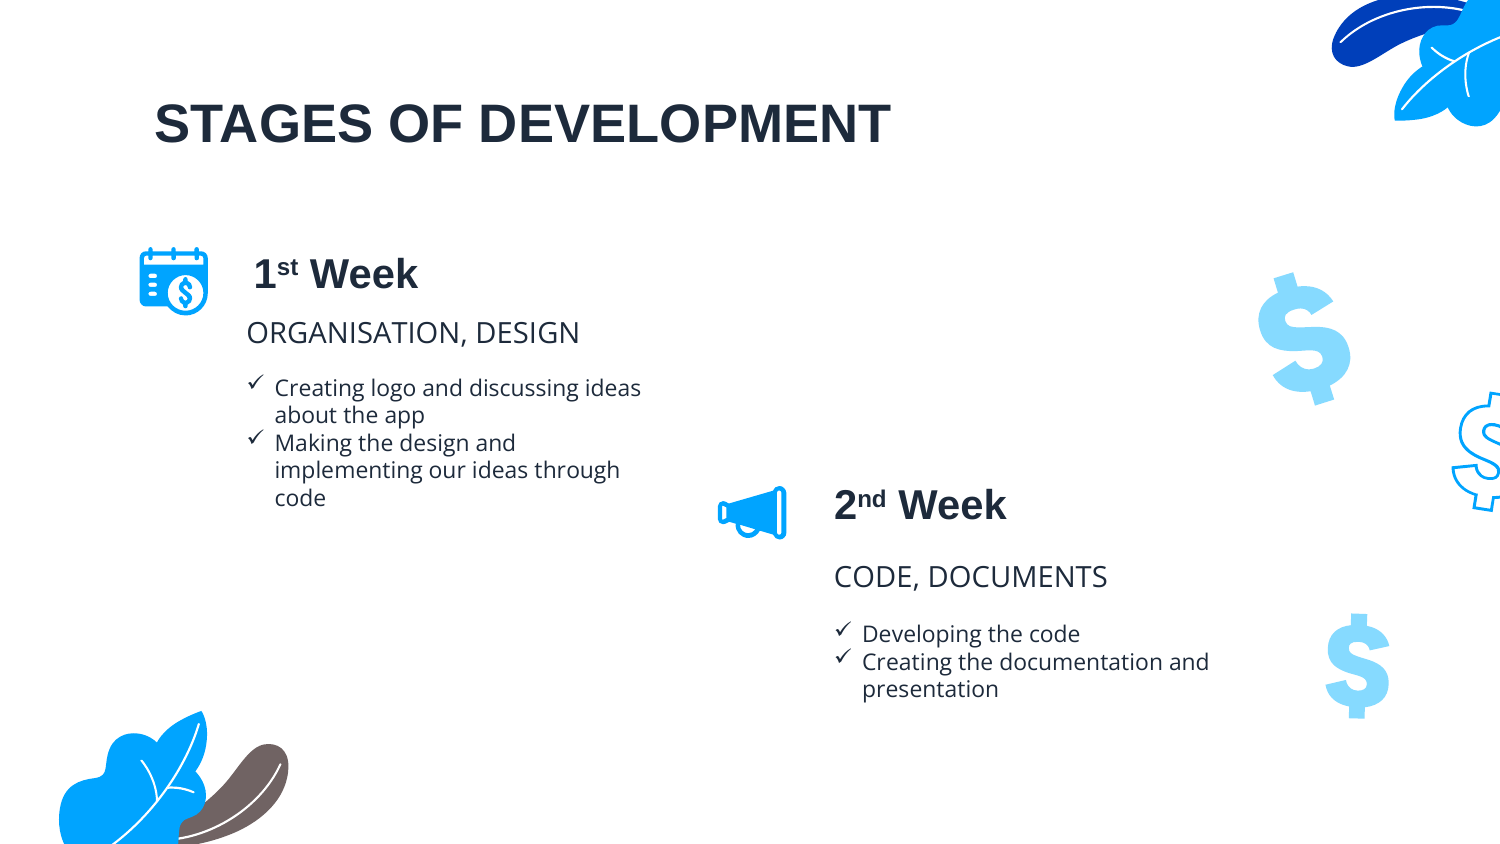

STAGES OF DEVELOPMENT

# 1st Week

ORGANISATION, DESIGN

Creating logo and discussing ideas about the app
Making the design and implementing our ideas through code

2nd Week

CODE, DOCUMENTS

Developing the code
Creating the documentation and presentation